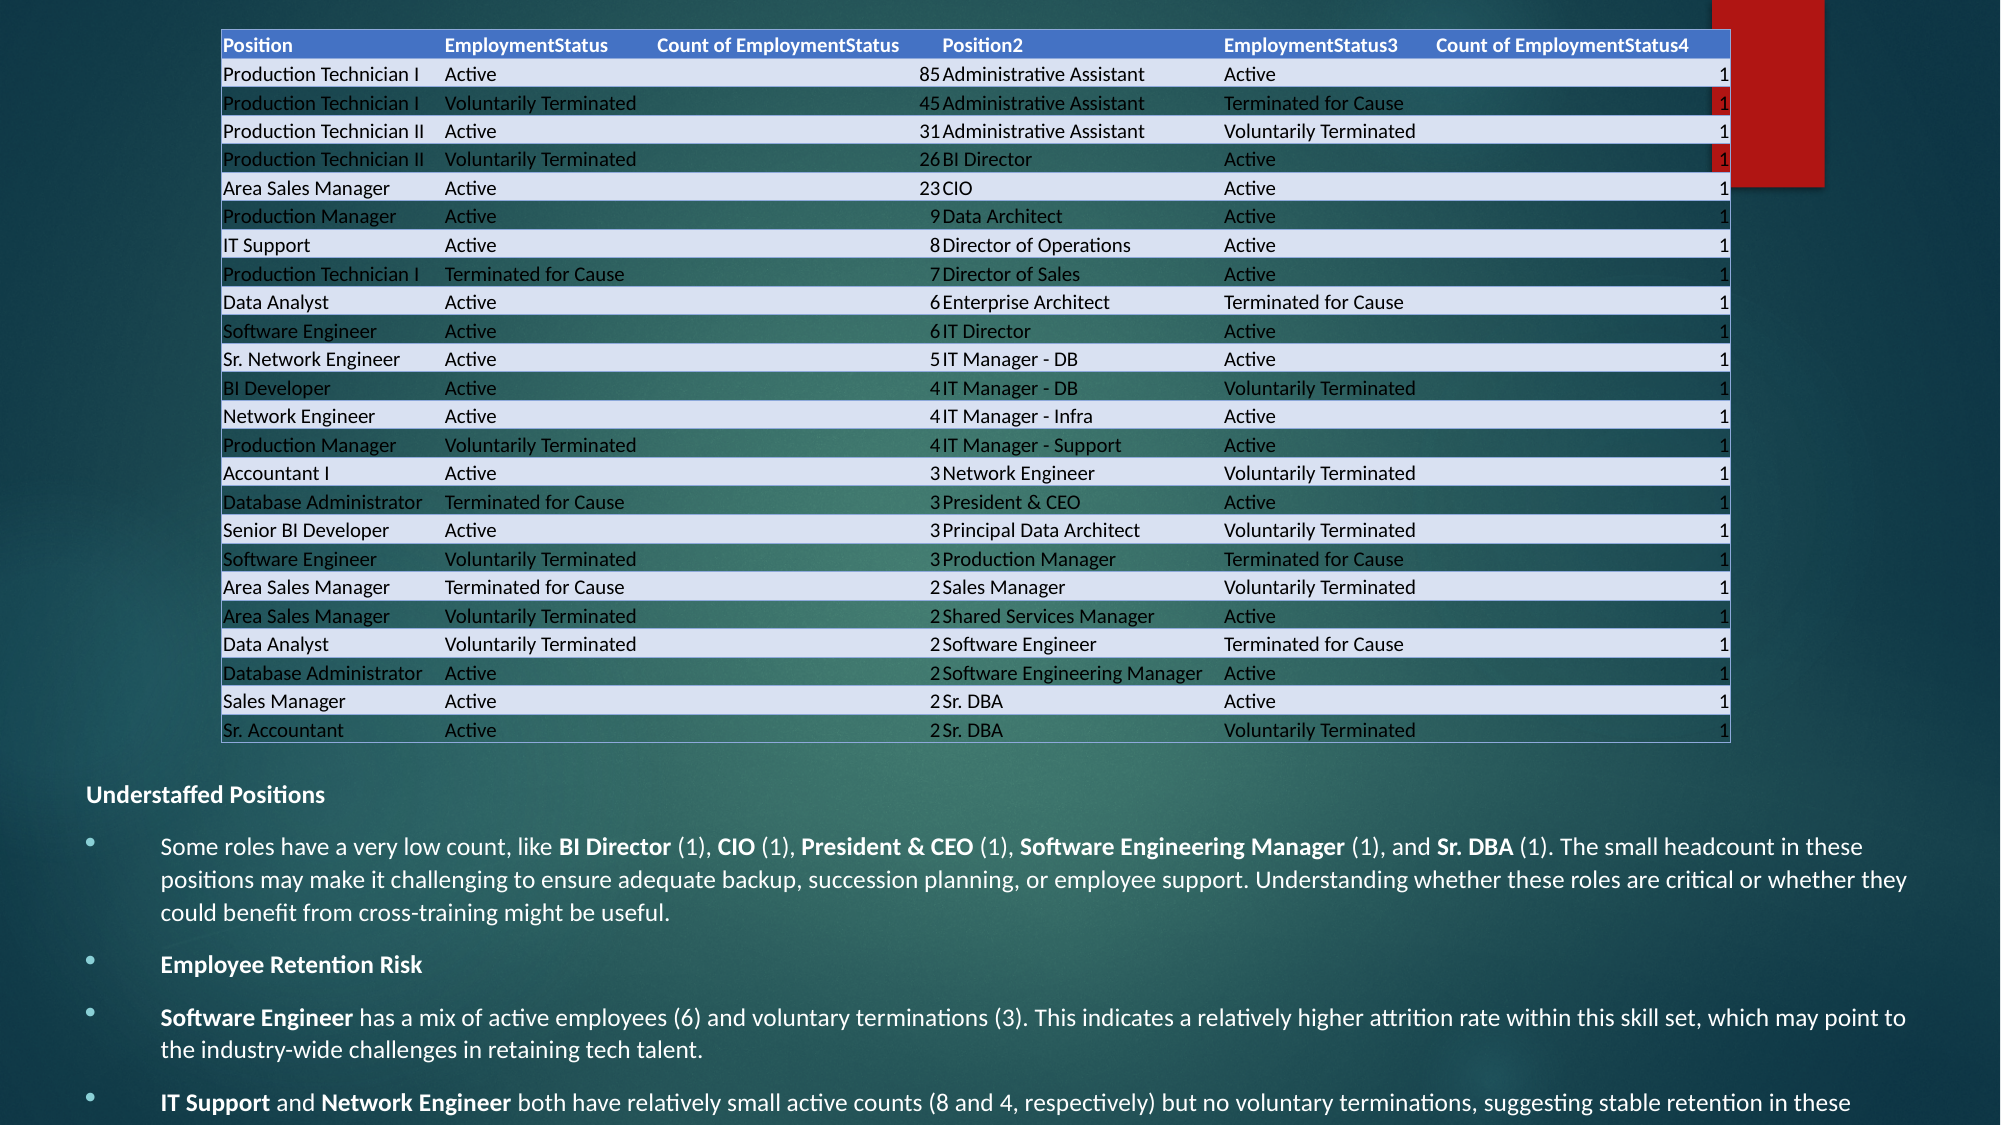

| Position | EmploymentStatus | Count of EmploymentStatus | Position2 | EmploymentStatus3 | Count of EmploymentStatus4 |
| --- | --- | --- | --- | --- | --- |
| Production Technician I | Active | 85 | Administrative Assistant | Active | 1 |
| Production Technician I | Voluntarily Terminated | 45 | Administrative Assistant | Terminated for Cause | 1 |
| Production Technician II | Active | 31 | Administrative Assistant | Voluntarily Terminated | 1 |
| Production Technician II | Voluntarily Terminated | 26 | BI Director | Active | 1 |
| Area Sales Manager | Active | 23 | CIO | Active | 1 |
| Production Manager | Active | 9 | Data Architect | Active | 1 |
| IT Support | Active | 8 | Director of Operations | Active | 1 |
| Production Technician I | Terminated for Cause | 7 | Director of Sales | Active | 1 |
| Data Analyst | Active | 6 | Enterprise Architect | Terminated for Cause | 1 |
| Software Engineer | Active | 6 | IT Director | Active | 1 |
| Sr. Network Engineer | Active | 5 | IT Manager - DB | Active | 1 |
| BI Developer | Active | 4 | IT Manager - DB | Voluntarily Terminated | 1 |
| Network Engineer | Active | 4 | IT Manager - Infra | Active | 1 |
| Production Manager | Voluntarily Terminated | 4 | IT Manager - Support | Active | 1 |
| Accountant I | Active | 3 | Network Engineer | Voluntarily Terminated | 1 |
| Database Administrator | Terminated for Cause | 3 | President & CEO | Active | 1 |
| Senior BI Developer | Active | 3 | Principal Data Architect | Voluntarily Terminated | 1 |
| Software Engineer | Voluntarily Terminated | 3 | Production Manager | Terminated for Cause | 1 |
| Area Sales Manager | Terminated for Cause | 2 | Sales Manager | Voluntarily Terminated | 1 |
| Area Sales Manager | Voluntarily Terminated | 2 | Shared Services Manager | Active | 1 |
| Data Analyst | Voluntarily Terminated | 2 | Software Engineer | Terminated for Cause | 1 |
| Database Administrator | Active | 2 | Software Engineering Manager | Active | 1 |
| Sales Manager | Active | 2 | Sr. DBA | Active | 1 |
| Sr. Accountant | Active | 2 | Sr. DBA | Voluntarily Terminated | 1 |
Understaffed Positions
Some roles have a very low count, like BI Director (1), CIO (1), President & CEO (1), Software Engineering Manager (1), and Sr. DBA (1). The small headcount in these positions may make it challenging to ensure adequate backup, succession planning, or employee support. Understanding whether these roles are critical or whether they could benefit from cross-training might be useful.
Employee Retention Risk
Software Engineer has a mix of active employees (6) and voluntary terminations (3). This indicates a relatively higher attrition rate within this skill set, which may point to the industry-wide challenges in retaining tech talent.
IT Support and Network Engineer both have relatively small active counts (8 and 4, respectively) but no voluntary terminations, suggesting stable retention in these roles. However, further investigation into satisfaction and compensation would be worthwhile.